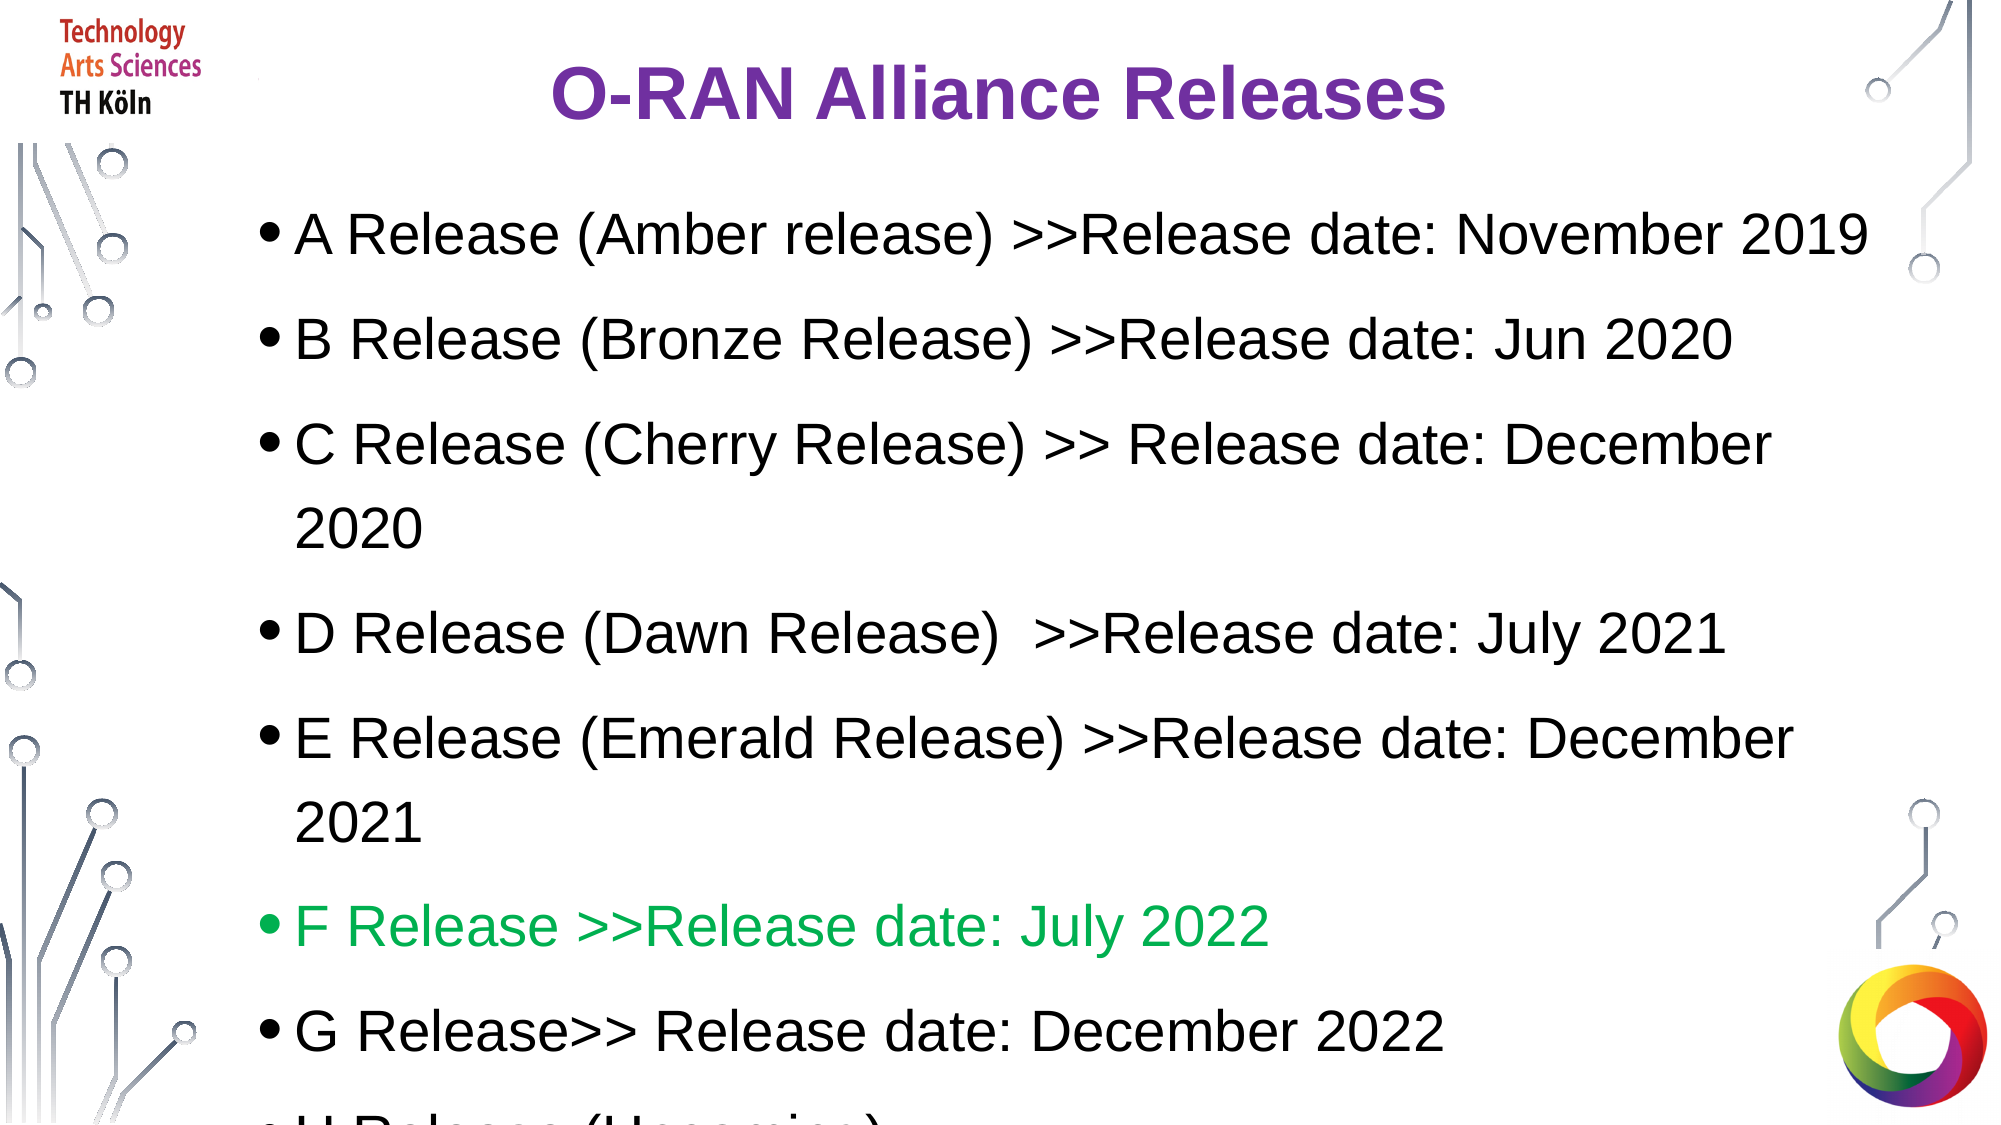

# O-RAN Alliance Releases
A Release (Amber release) >>Release date: November 2019
B Release (Bronze Release) >>Release date: Jun 2020
C Release (Cherry Release) >> Release date: December 2020
D Release (Dawn Release)  >>Release date: July 2021
E Release (Emerald Release) >>Release date: December 2021
F Release >>Release date: July 2022
G Release>> Release date: December 2022
H Release (Upcoming)